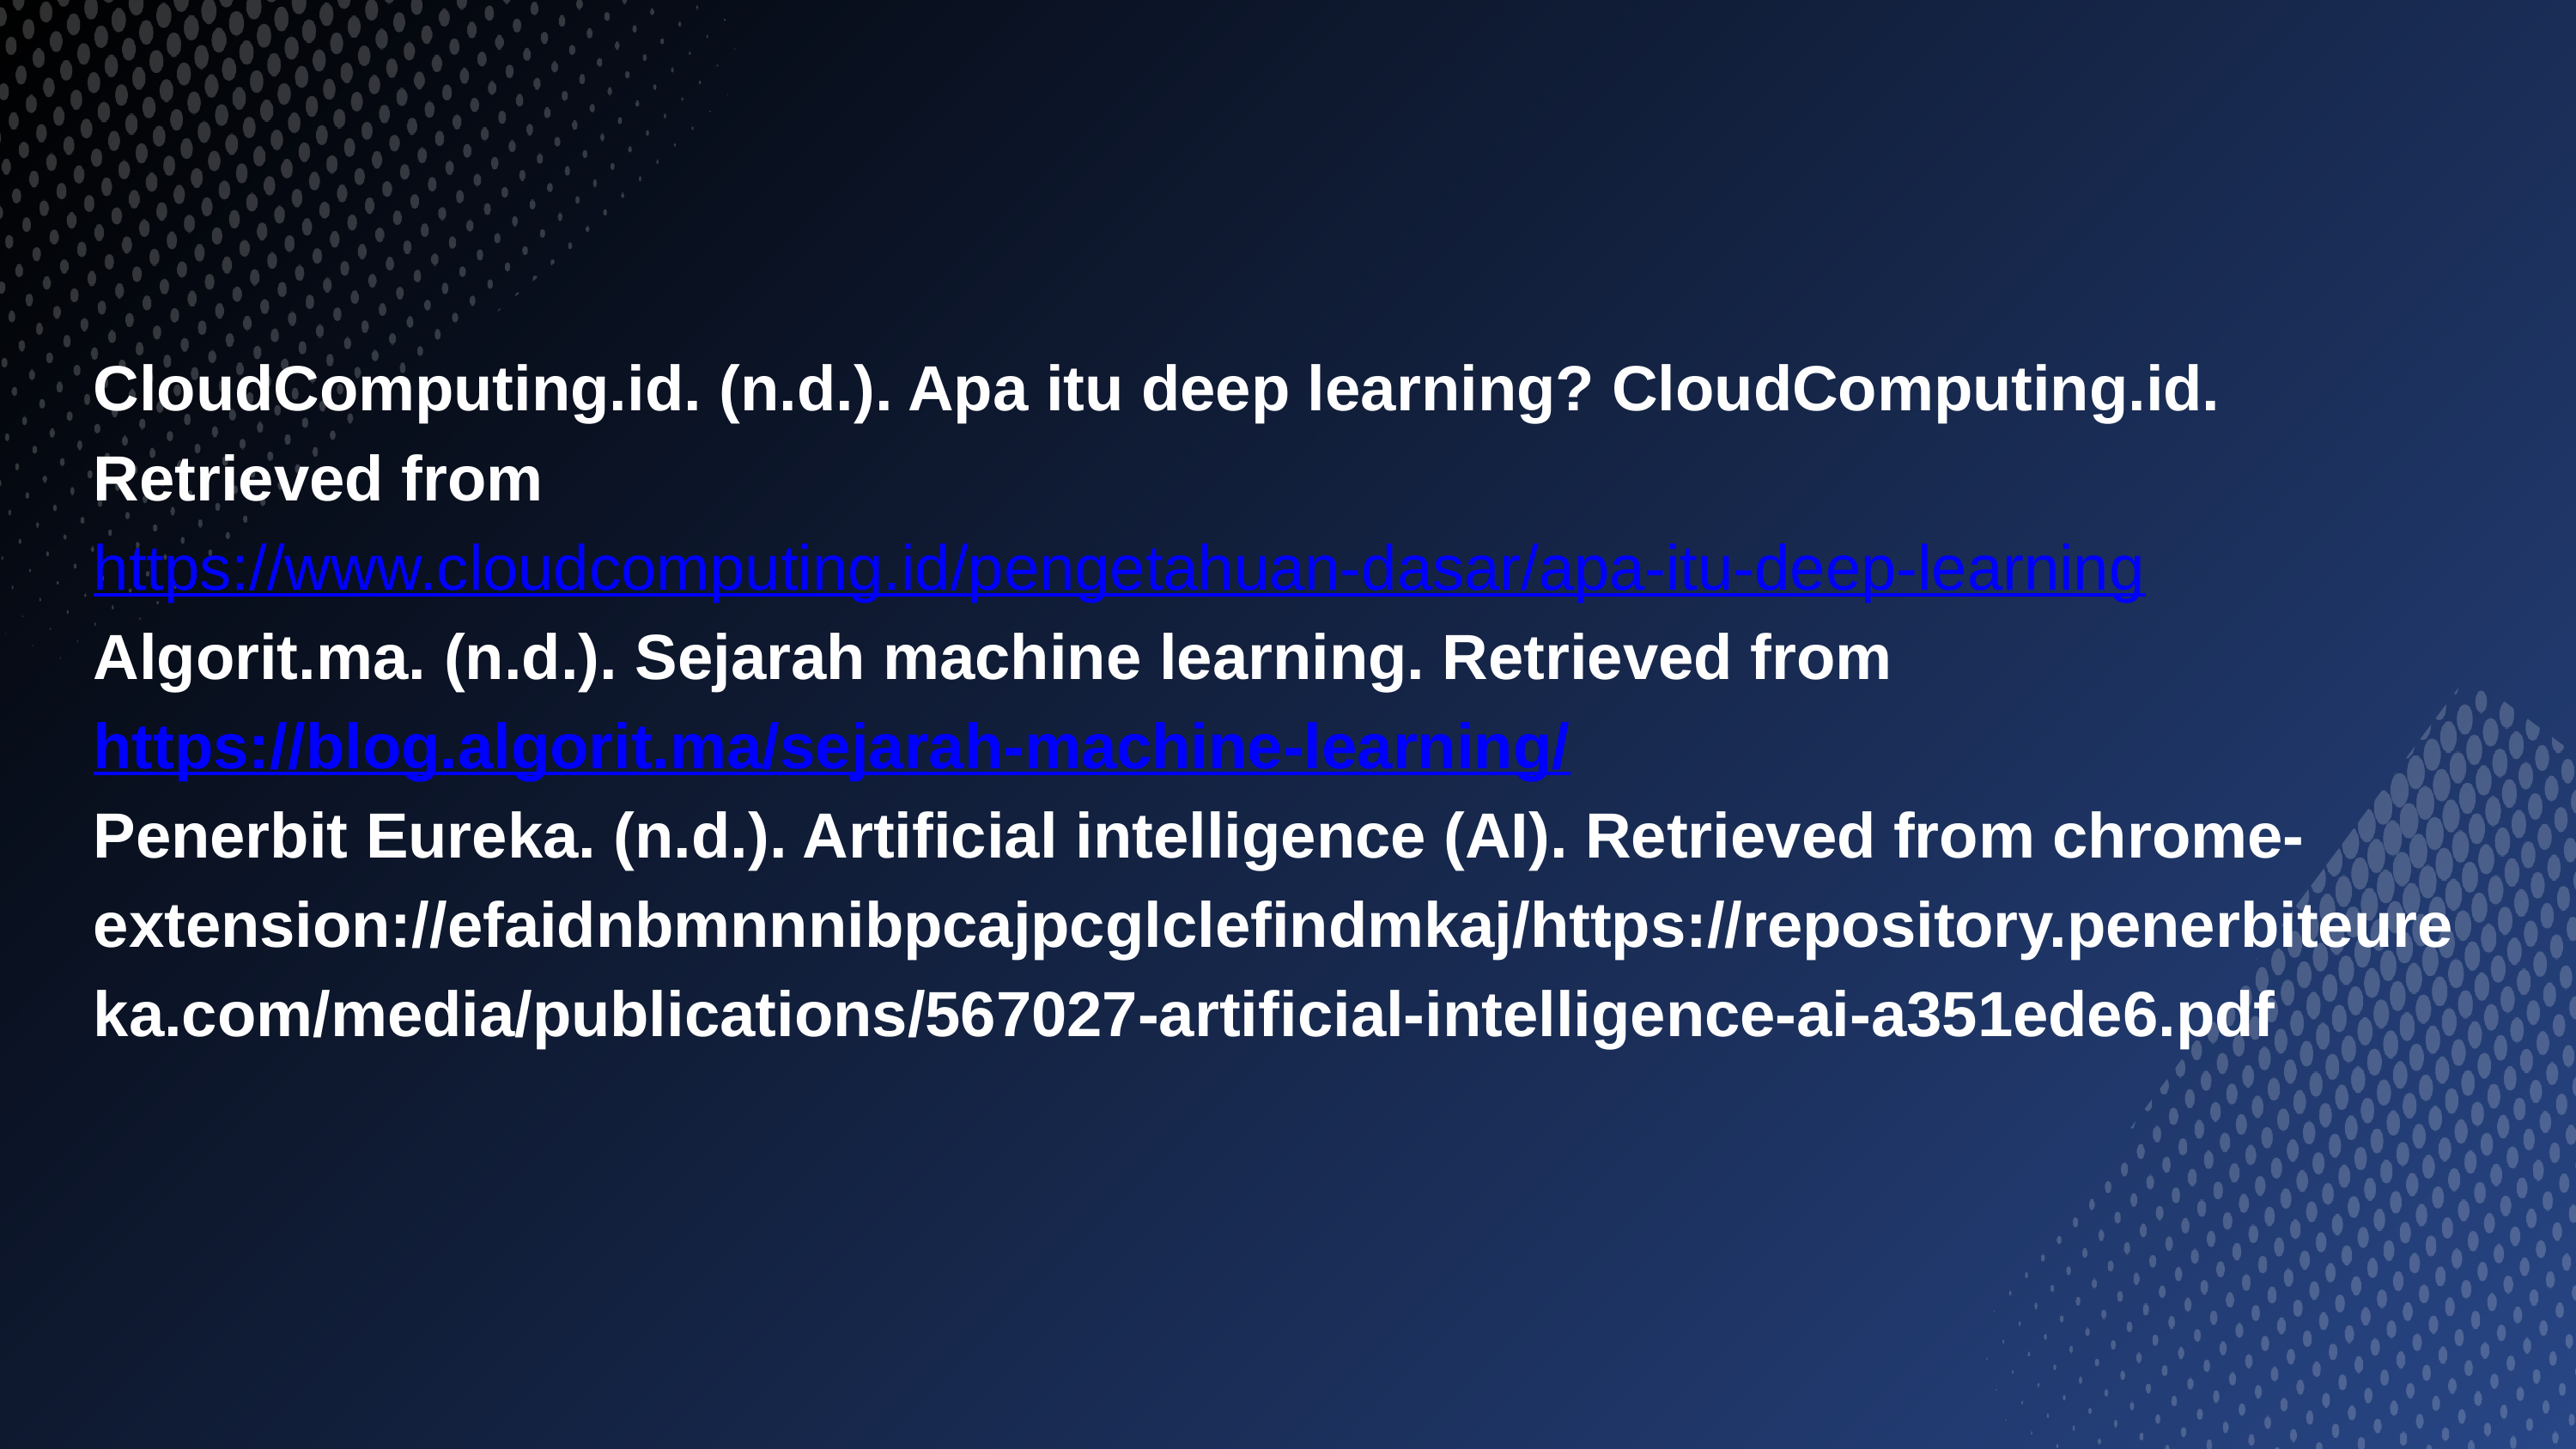

CloudComputing.id. (n.d.). Apa itu deep learning? CloudComputing.id. Retrieved from https://www.cloudcomputing.id/pengetahuan-dasar/apa-itu-deep-learning
Algorit.ma. (n.d.). Sejarah machine learning. Retrieved from https://blog.algorit.ma/sejarah-machine-learning/
Penerbit Eureka. (n.d.). Artificial intelligence (AI). Retrieved from chrome-extension://efaidnbmnnnibpcajpcglclefindmkaj/https://repository.penerbiteureka.com/media/publications/567027-artificial-intelligence-ai-a351ede6.pdf